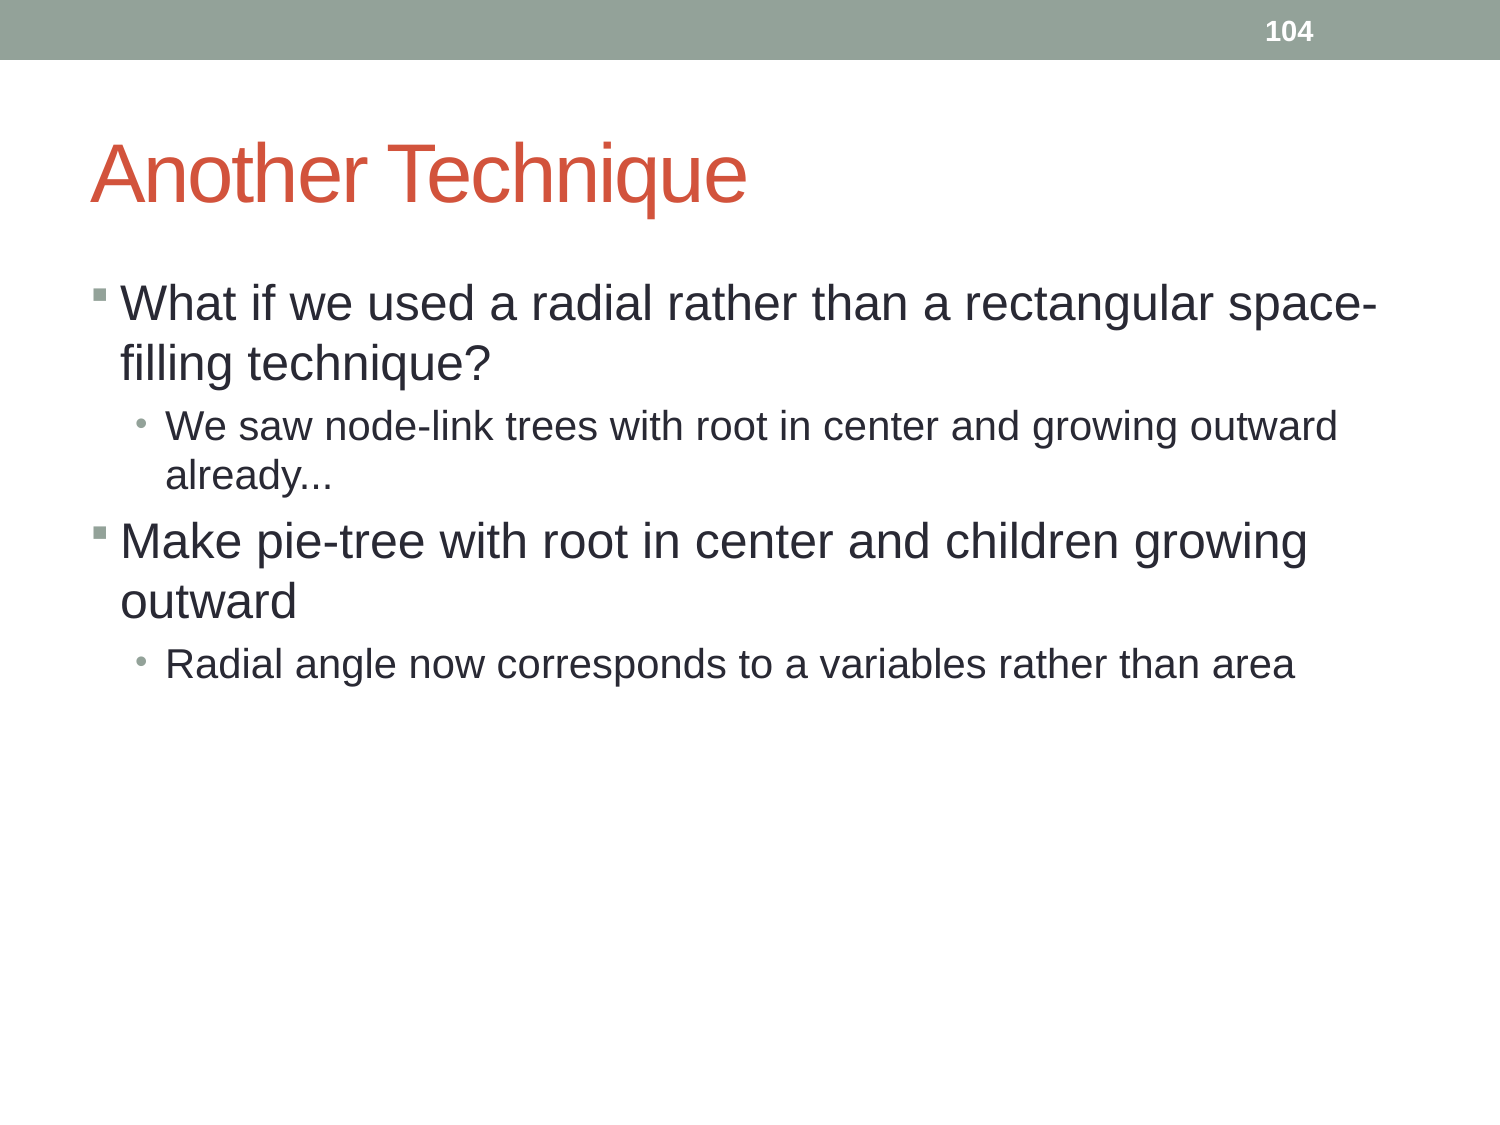

104
# Another Technique
What if we used a radial rather than a rectangular space-filling technique?
We saw node-link trees with root in center and growing outward already...
Make pie-tree with root in center and children growing outward
Radial angle now corresponds to a variables rather than area